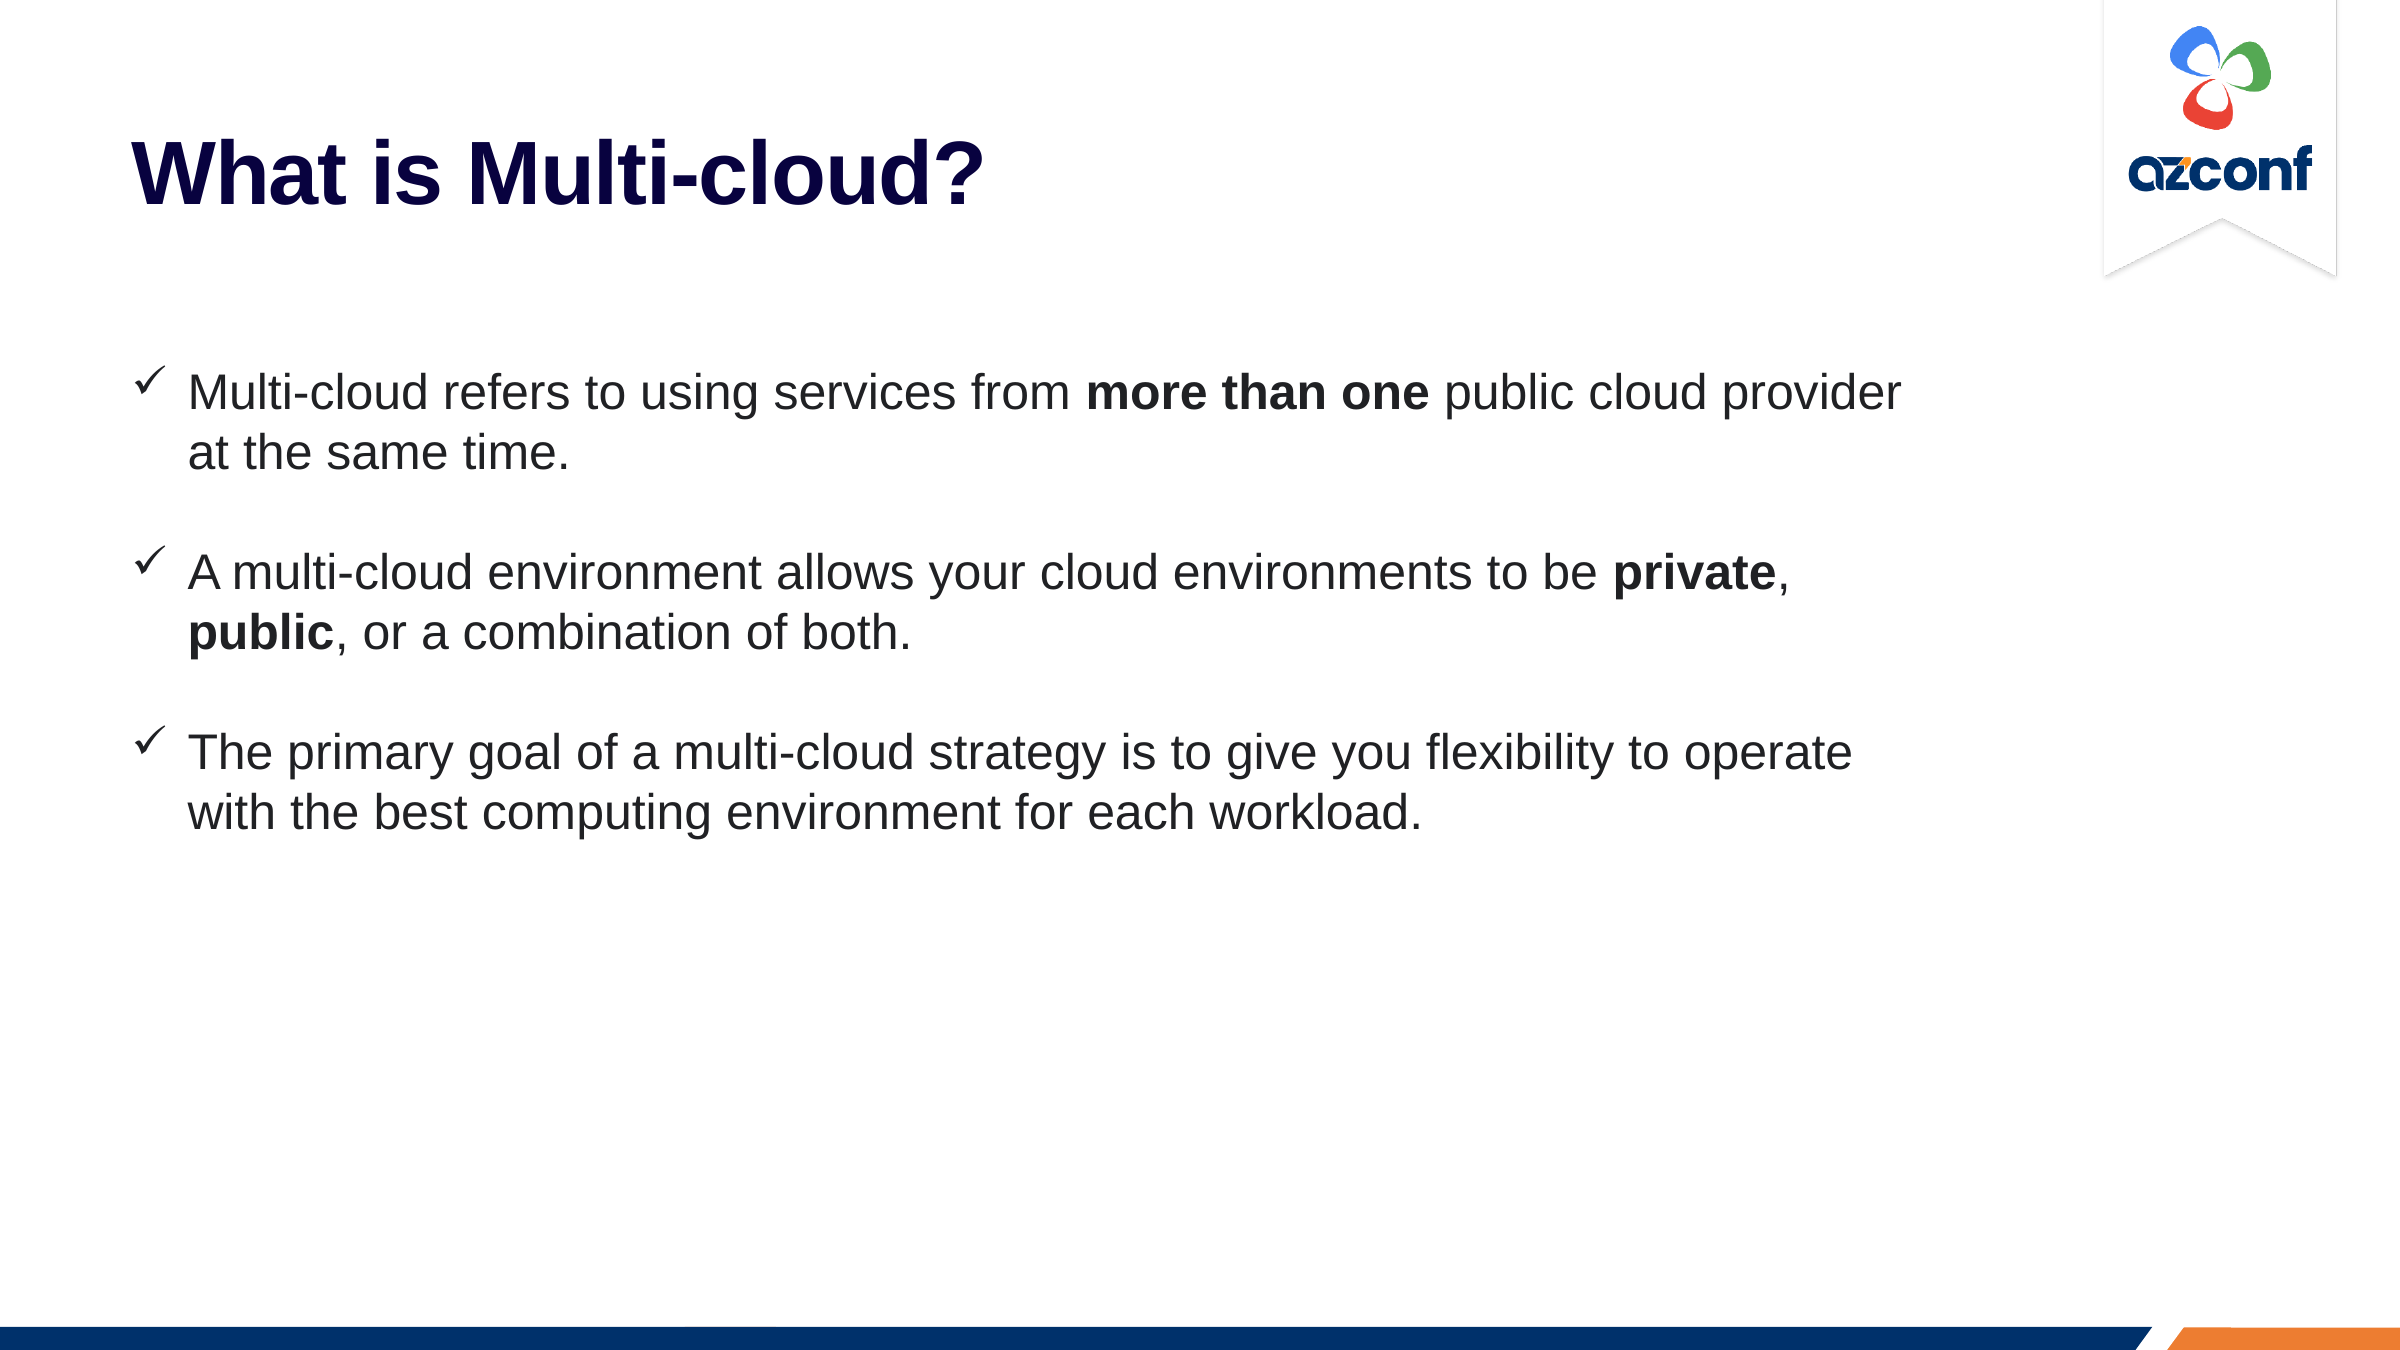

# What is Multi-cloud?
Multi-cloud refers to using services from more than one public cloud provider at the same time.

A multi-cloud environment allows your cloud environments to be private, public, or a combination of both.

The primary goal of a multi-cloud strategy is to give you flexibility to operate with the best computing environment for each workload.